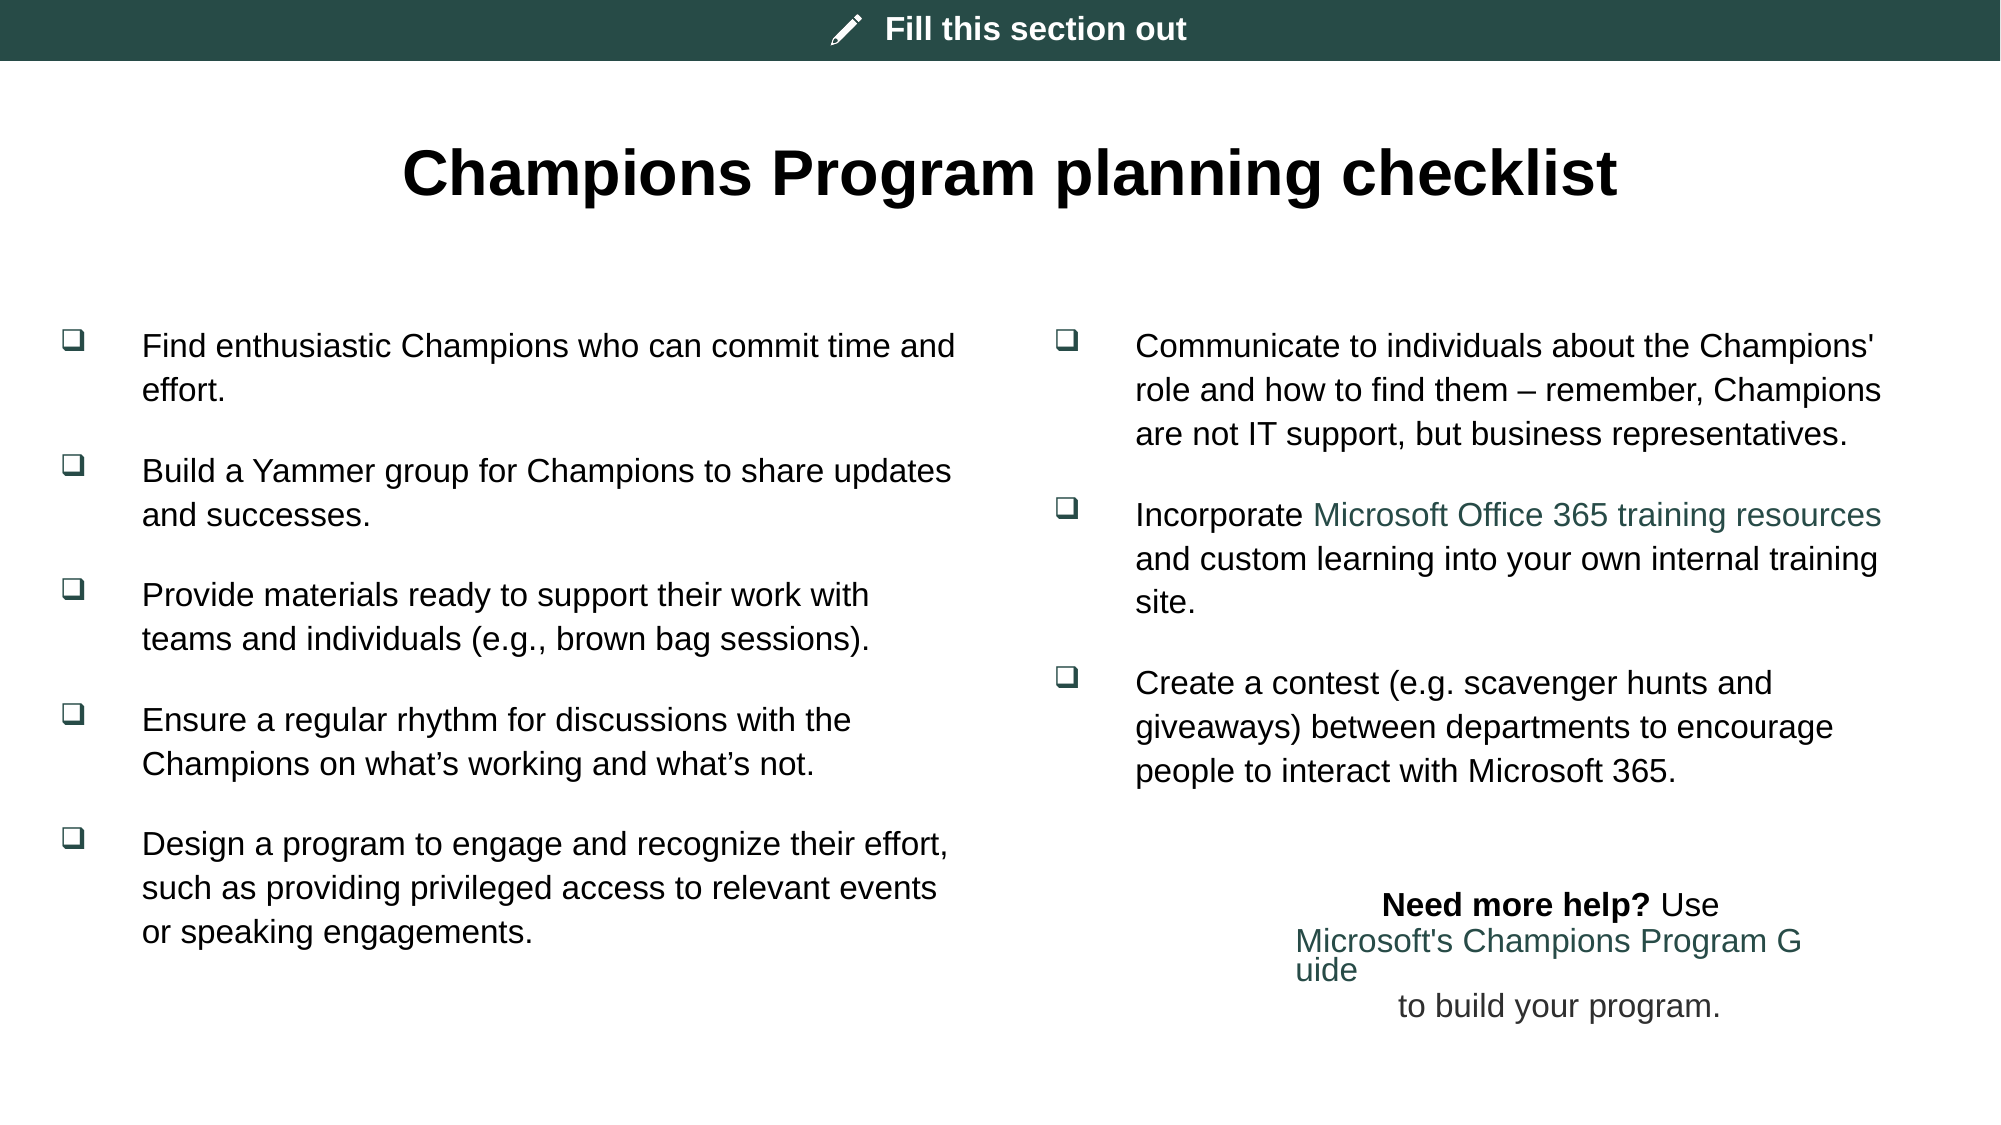

Champions Program planning checklist
Find enthusiastic Champions who can commit time and effort.
Build a Yammer group for Champions to share updates and successes.
Provide materials ready to support their work with teams and individuals (e.g., brown bag sessions).
Ensure a regular rhythm for discussions with the Champions on what’s working and what’s not.
Design a program to engage and recognize their effort, such as providing privileged access to relevant events or speaking engagements.
Communicate to individuals about the Champions' role and how to find them – remember, Champions are not IT support, but business representatives.
Incorporate Microsoft Office 365 training resources and custom learning into your own internal training site.
Create a contest (e.g. scavenger hunts and giveaways) between departments to encourage people to interact with Microsoft 365.
Need more help? Use Microsoft's Champions Program Guide to build your program.